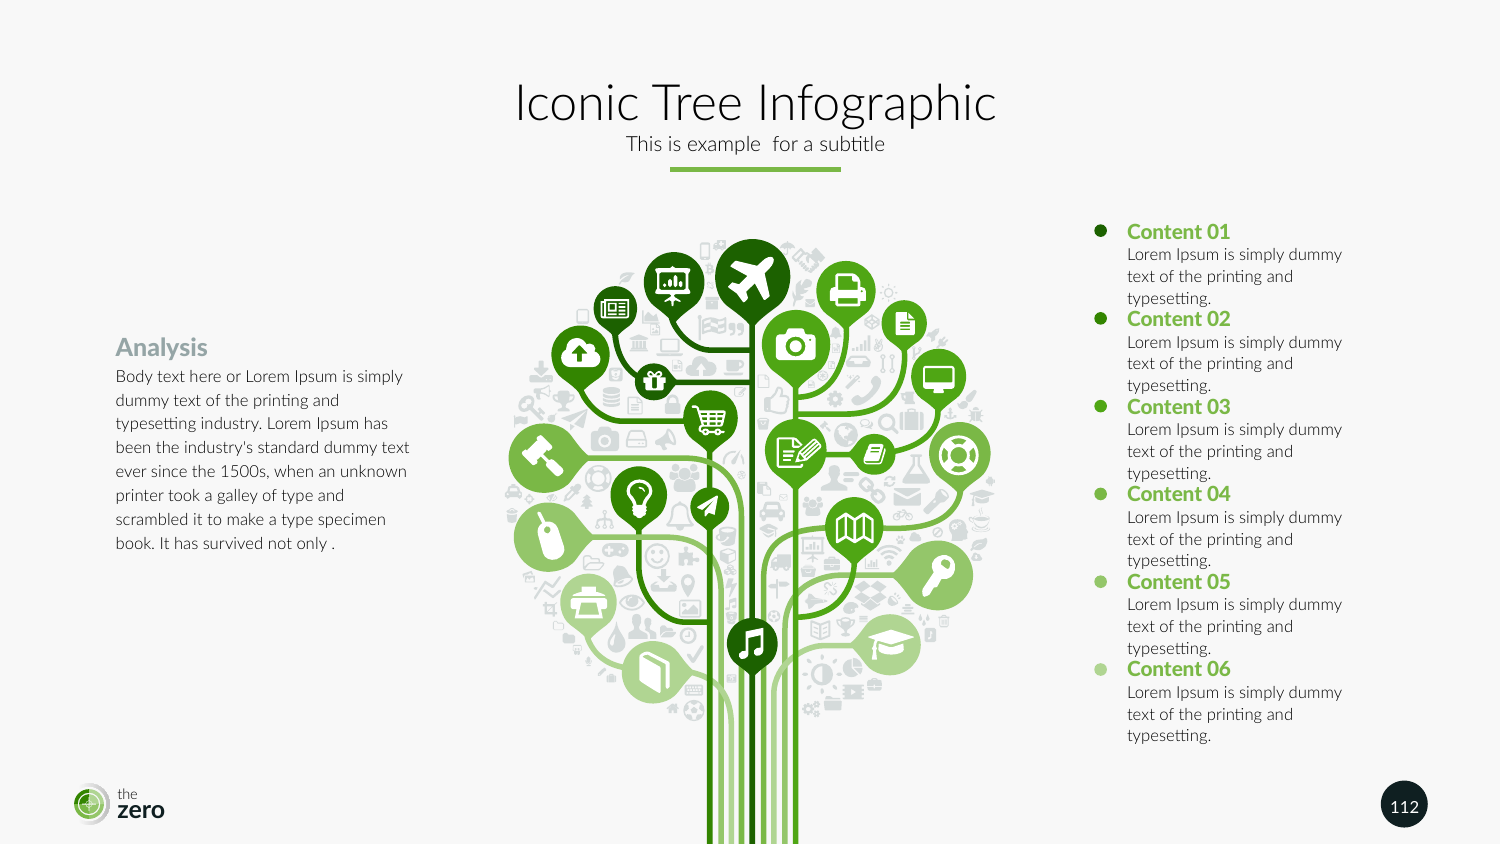

Iconic Tree Infographic
This is example  for a subtitle

Content 01
Lorem Ipsum is simply dummy text of the printing and typesetting.

Content 02
Lorem Ipsum is simply dummy text of the printing and typesetting.

Analysis
Body text here or Lorem Ipsum is simply dummy text of the printing and typesetting industry. Lorem Ipsum has been the industry's standard dummy text ever since the 1500s, when an unknown printer took a galley of type and scrambled it to make a type specimen book. It has survived not only .

Content 03
Lorem Ipsum is simply dummy text of the printing and typesetting.

Content 04
Lorem Ipsum is simply dummy text of the printing and typesetting.

Content 05
Lorem Ipsum is simply dummy text of the printing and typesetting.

Content 06
Lorem Ipsum is simply dummy text of the printing and typesetting.

the
112
zero